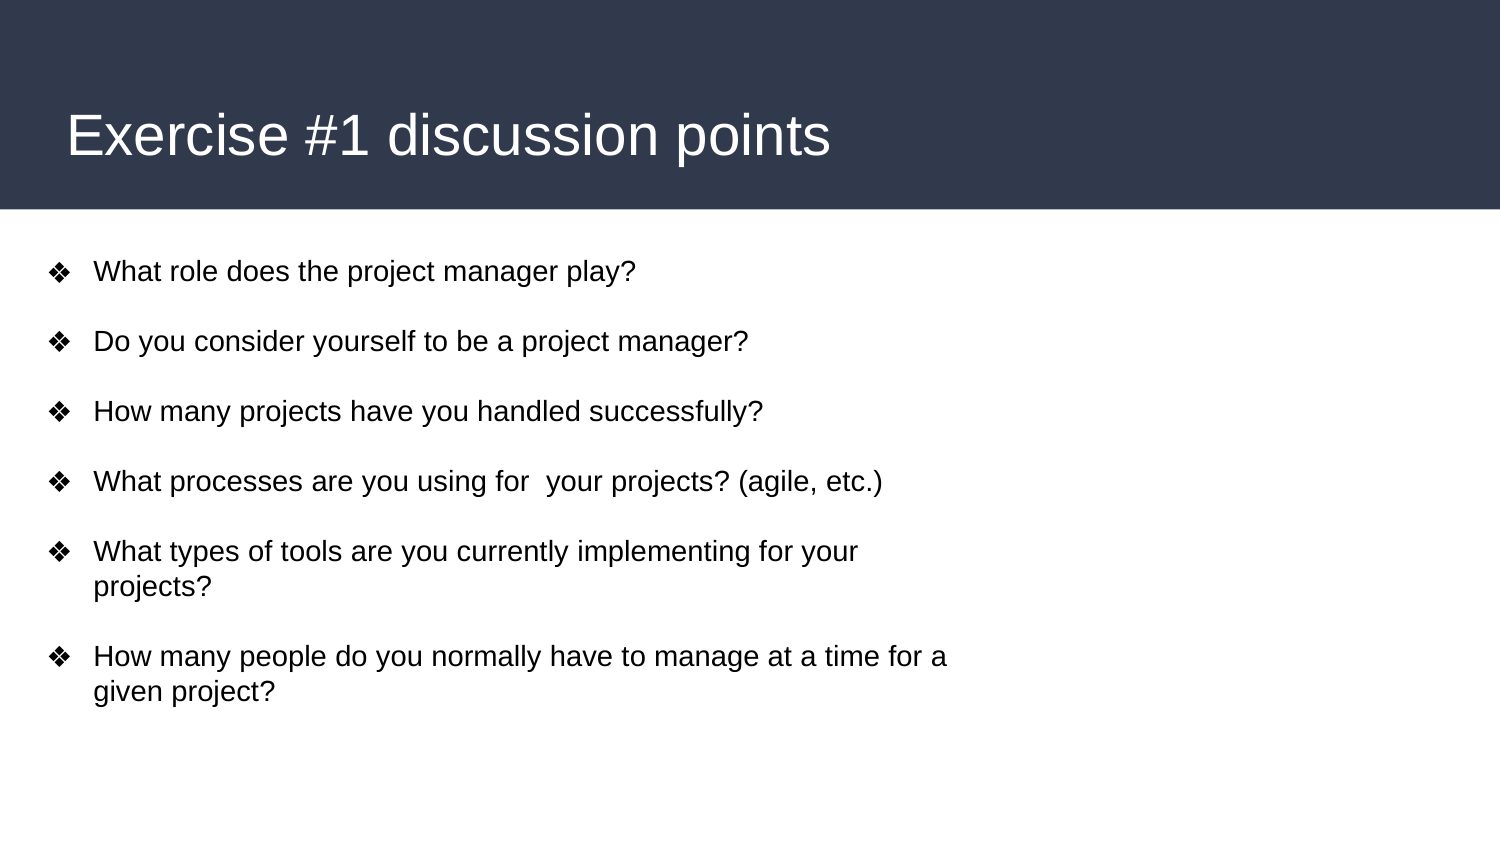

# Exercise #1 discussion points
What role does the project manager play?

Do you consider yourself to be a project manager?

How many projects have you handled successfully?

What processes are you using for  your projects? (agile, etc.)

What types of tools are you currently implementing for your projects?

How many people do you normally have to manage at a time for a given project?